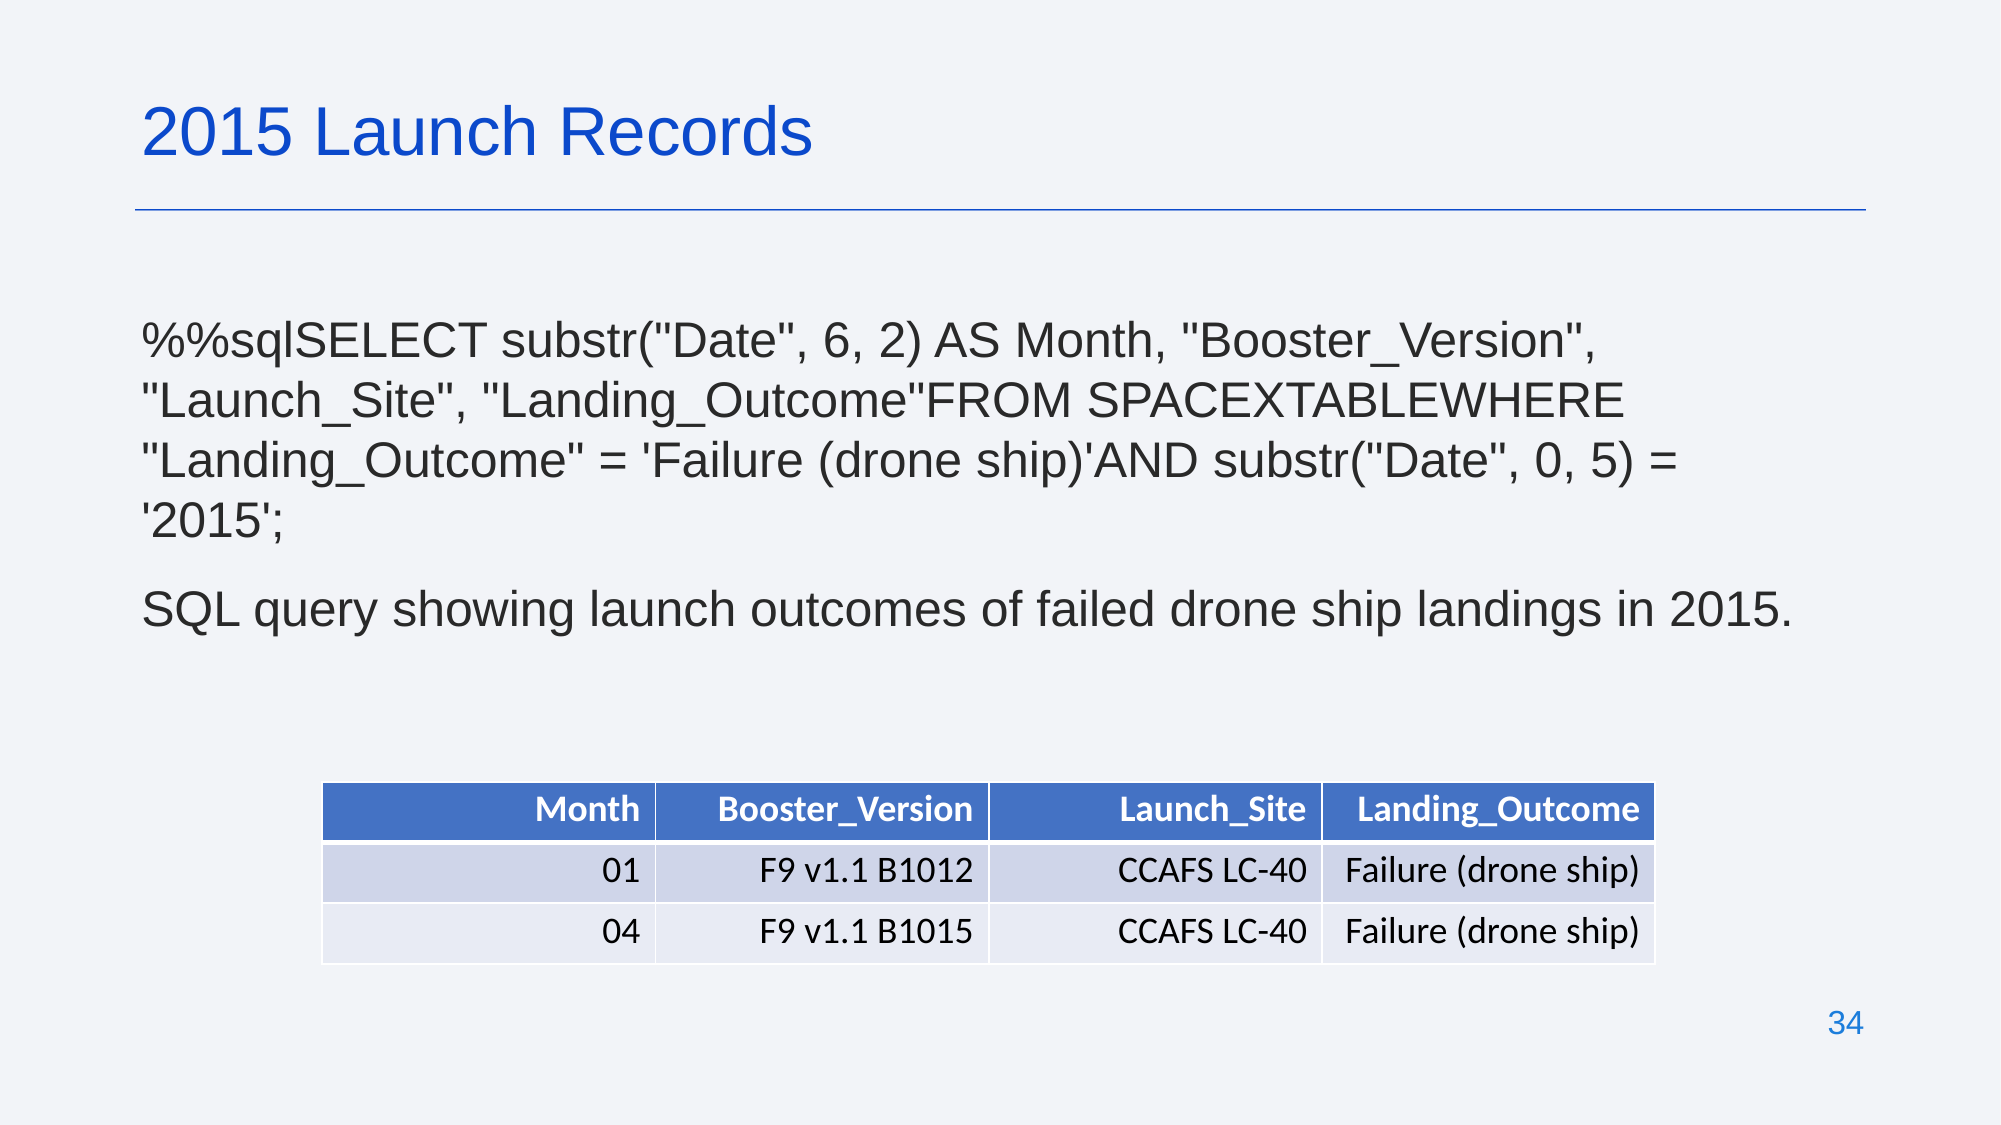

2015 Launch Records
%%sqlSELECT substr("Date", 6, 2) AS Month, "Booster_Version", "Launch_Site", "Landing_Outcome"FROM SPACEXTABLEWHERE "Landing_Outcome" = 'Failure (drone ship)'AND substr("Date", 0, 5) = '2015';
SQL query showing launch outcomes of failed drone ship landings in 2015.

| Month | Booster\_Version | Launch\_Site | Landing\_Outcome |
| --- | --- | --- | --- |
| 01 | F9 v1.1 B1012 | CCAFS LC-40 | Failure (drone ship) |
| 04 | F9 v1.1 B1015 | CCAFS LC-40 | Failure (drone ship) |
34